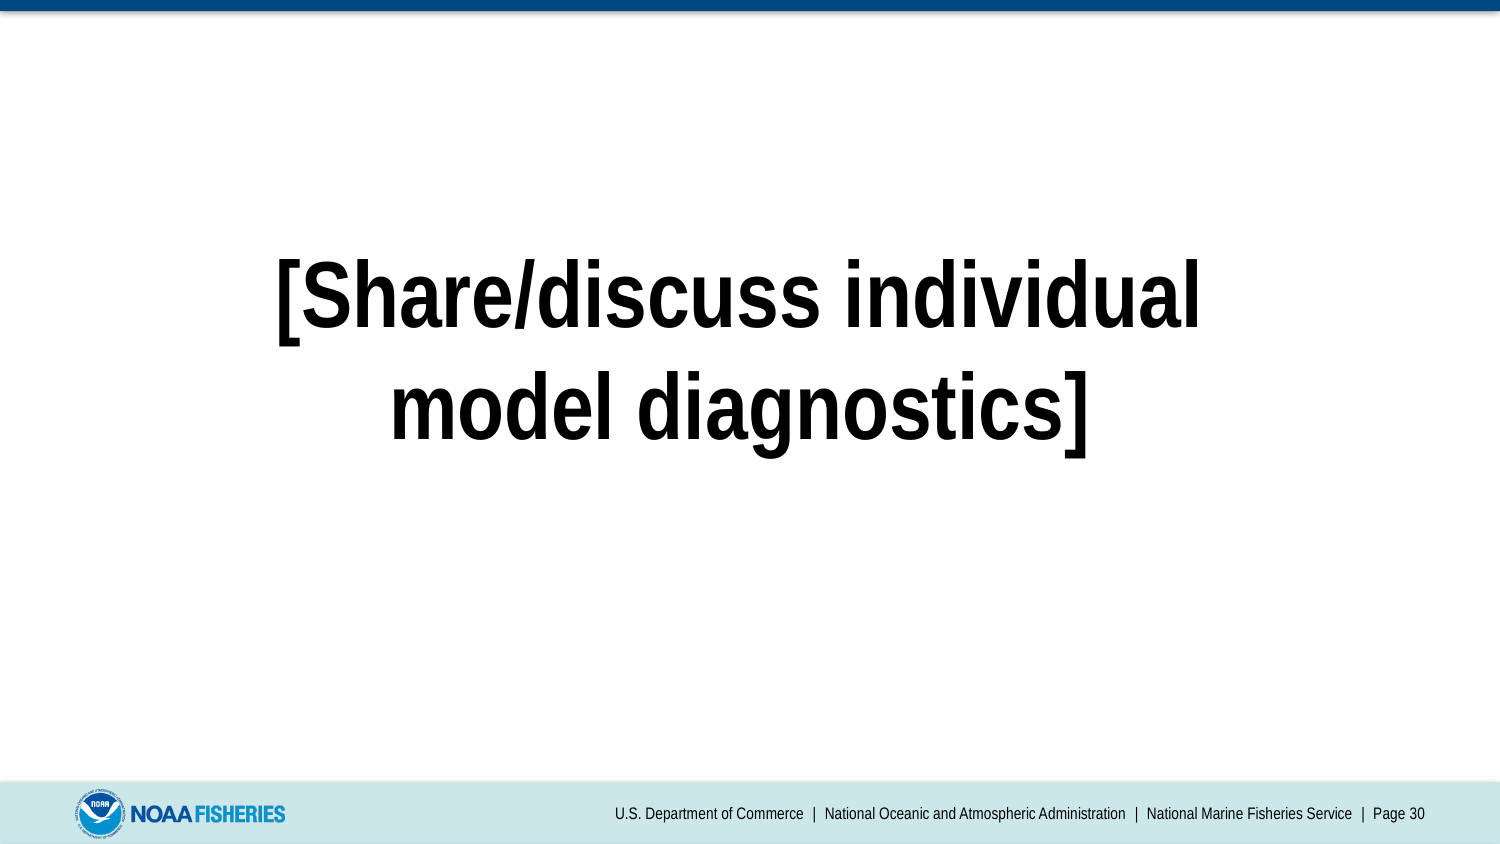

[Share/discuss individual model diagnostics]
U.S. Department of Commerce | National Oceanic and Atmospheric Administration | National Marine Fisheries Service | Page 30